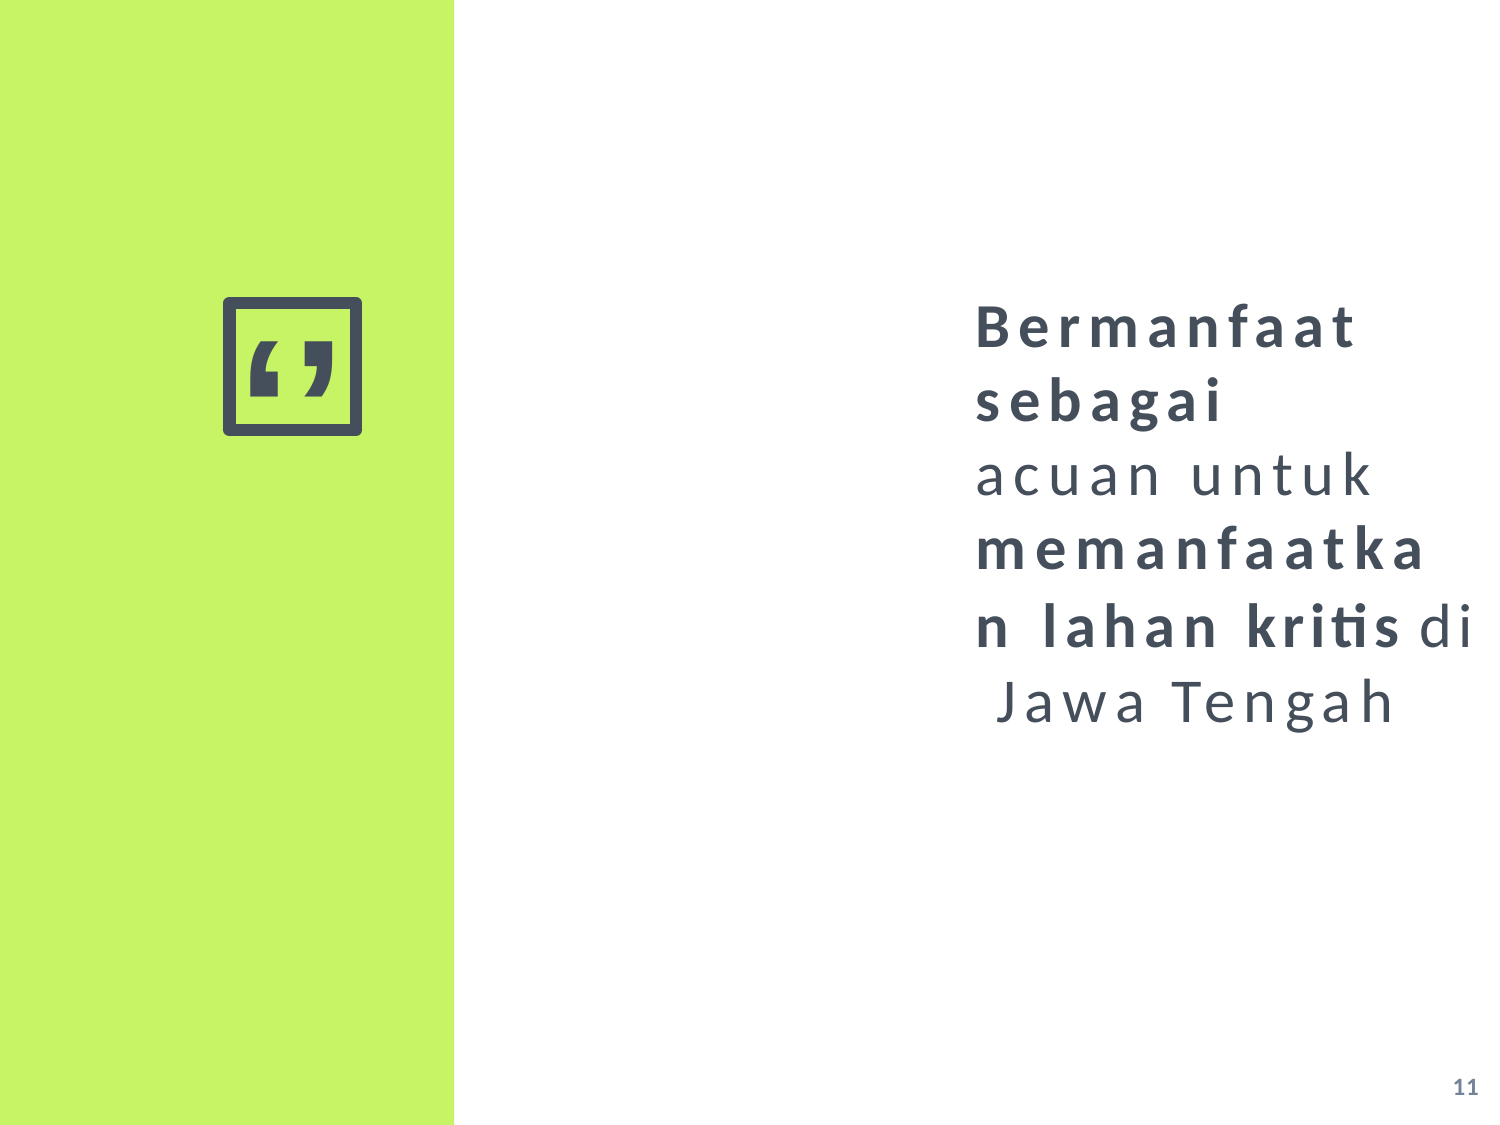

# ‘’
Bermanfaat  sebagai  acuan untuk  memanfaatka
n lahan kritis di  Jawa Tengah

11